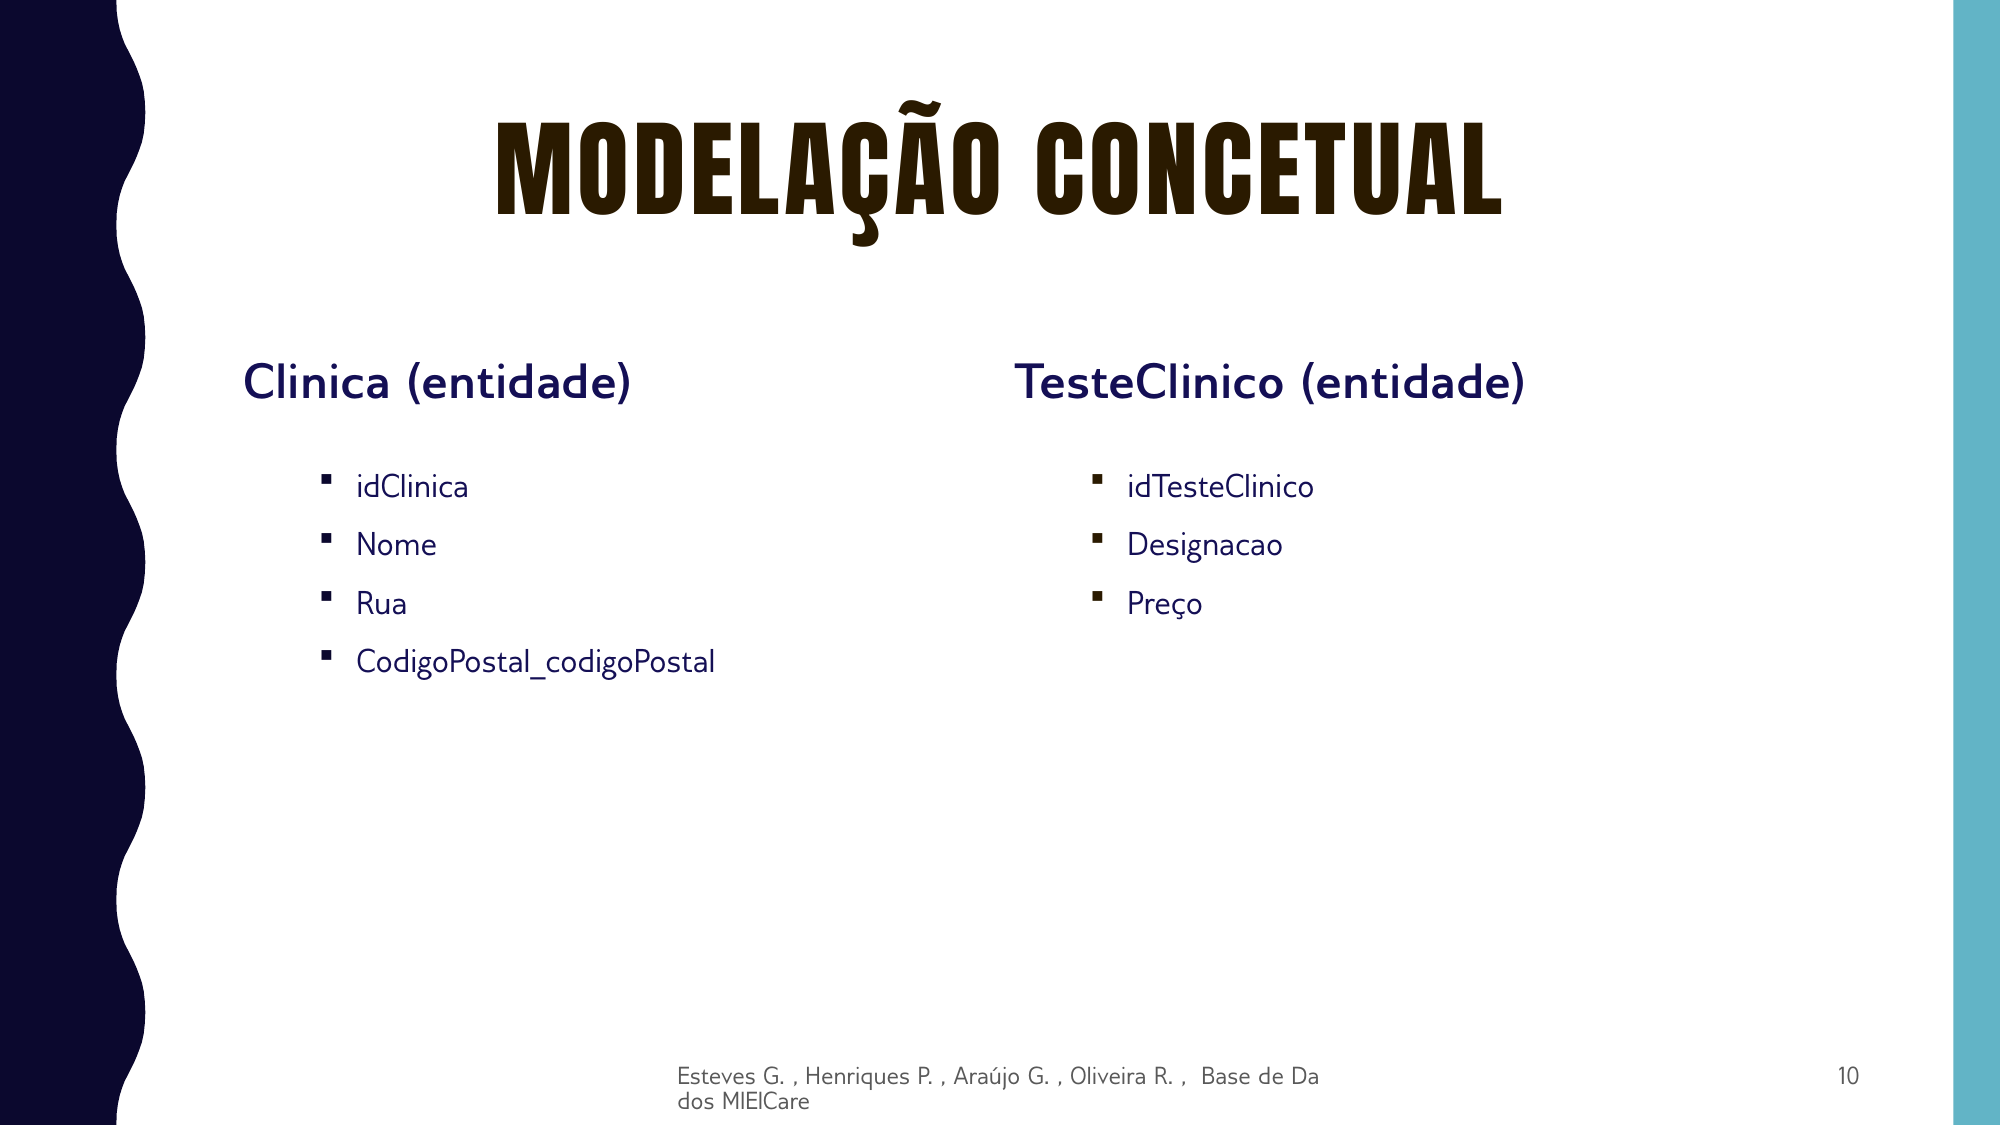

Modelação concetual
TesteClinico (entidade)

idTesteClinico
Designacao
Preço
Clinica (entidade)

idClinica
Nome
Rua
CodigoPostal_codigoPostal

Esteves G. , Henriques P. , Araújo G. , Oliveira R. ,  Base de Dados MIEICare
10